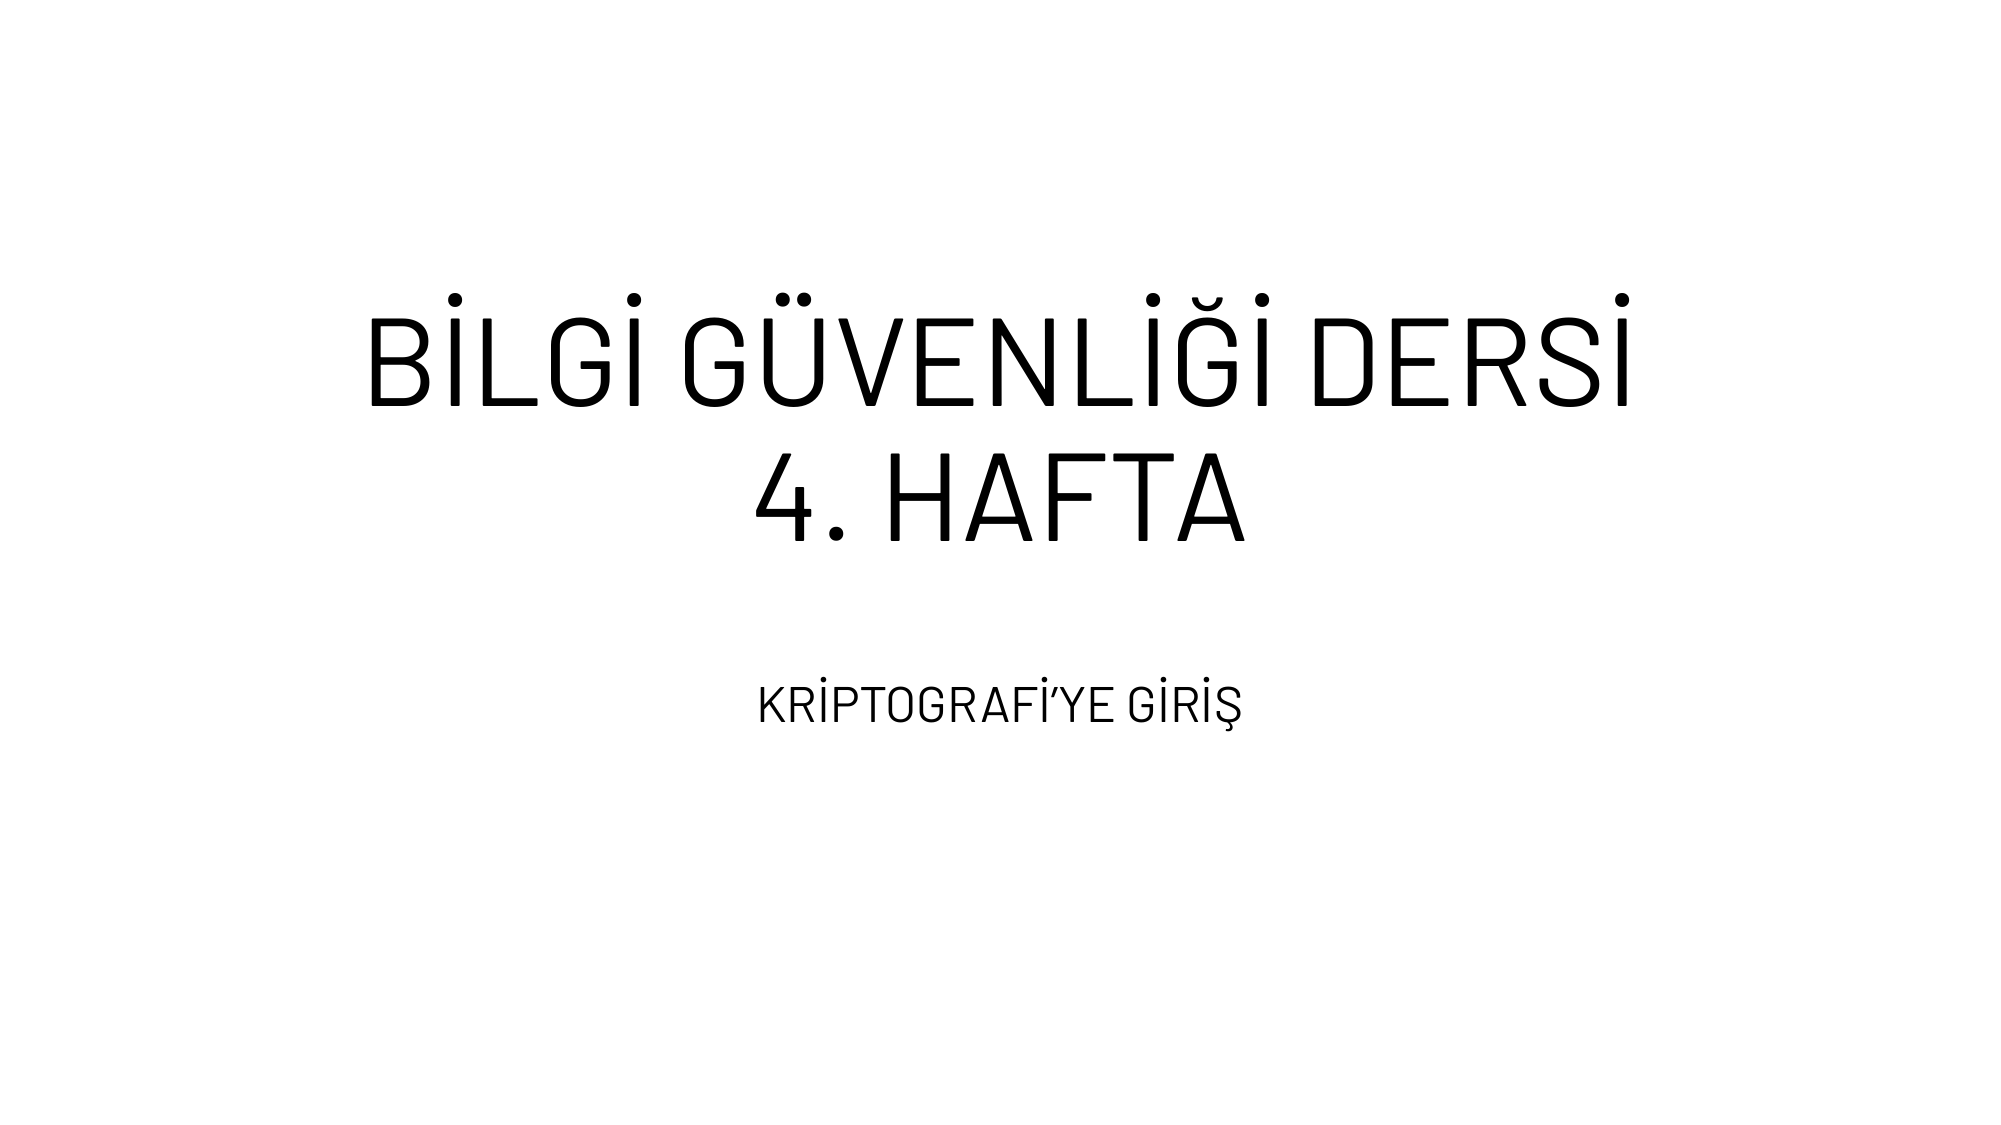

# BİLGİ GÜVENLİĞİ DERSİ 4. HAFTA

KRİPTOGRAFİ’YE GİRİŞ